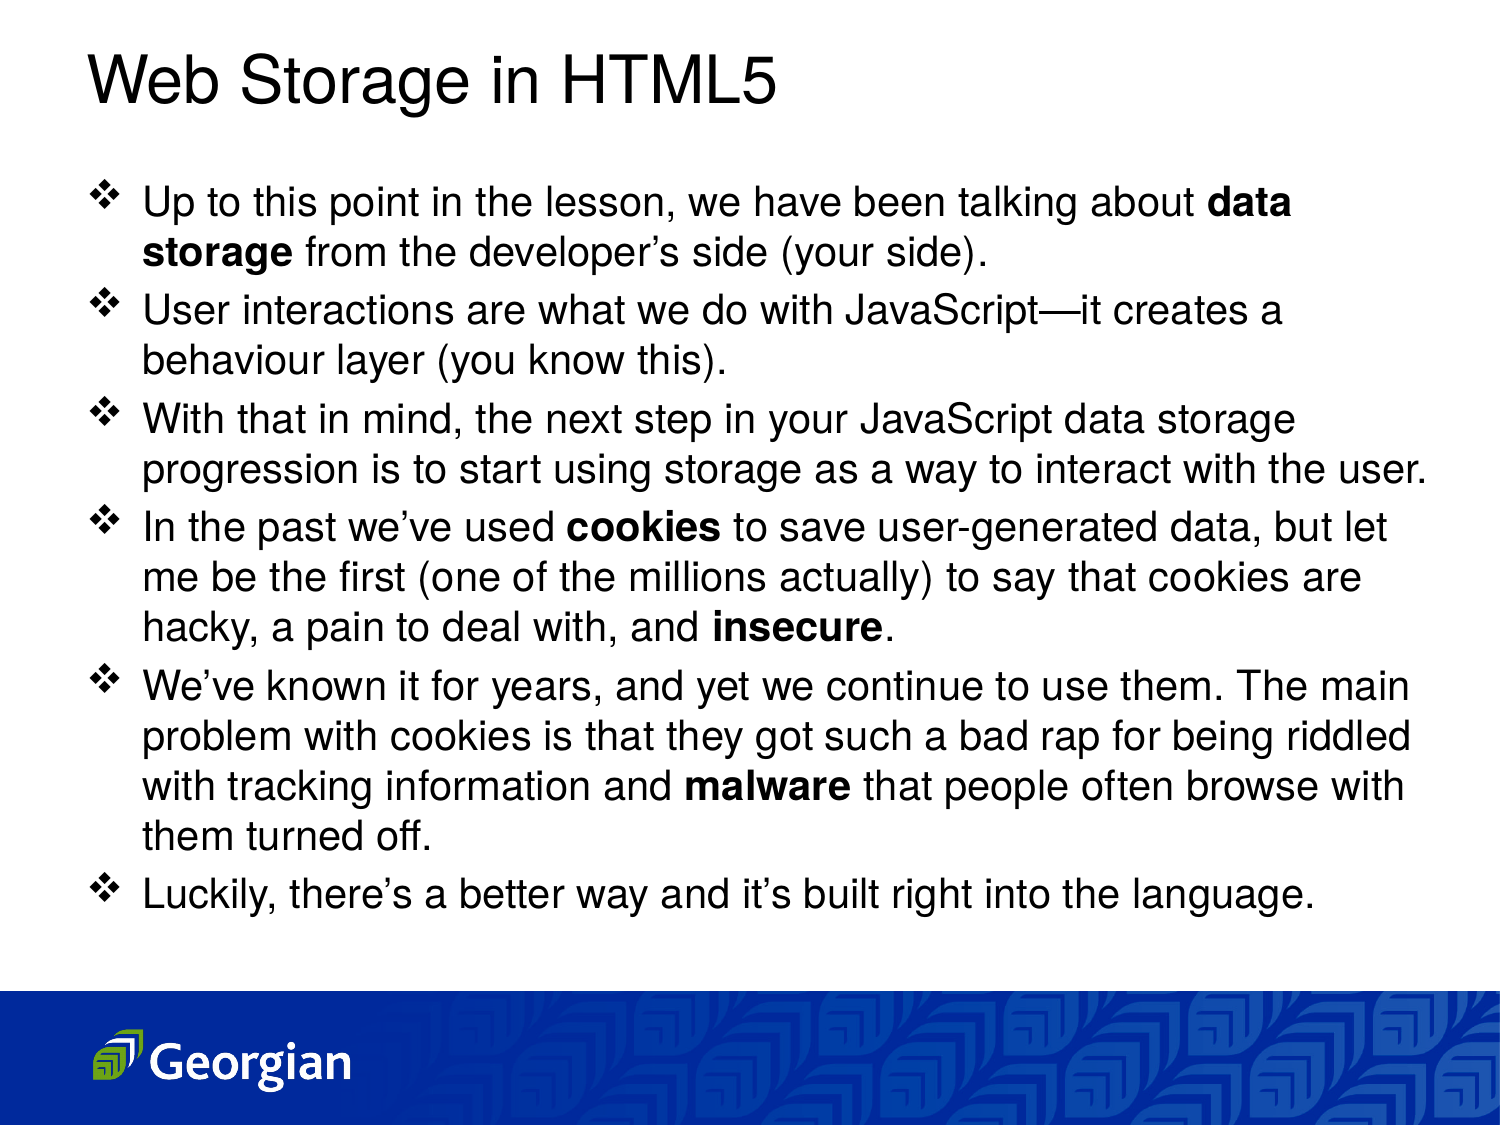

Web Storage in HTML5
Up to this point in the lesson, we have been talking about data storage from the developer’s side (your side).
User interactions are what we do with JavaScript—it creates a behaviour layer (you know this).
With that in mind, the next step in your JavaScript data storage progression is to start using storage as a way to interact with the user.
In the past we’ve used cookies to save user-generated data, but let me be the first (one of the millions actually) to say that cookies are hacky, a pain to deal with, and insecure.
We’ve known it for years, and yet we continue to use them. The main problem with cookies is that they got such a bad rap for being riddled with tracking information and malware that people often browse with them turned off.
Luckily, there’s a better way and it’s built right into the language.